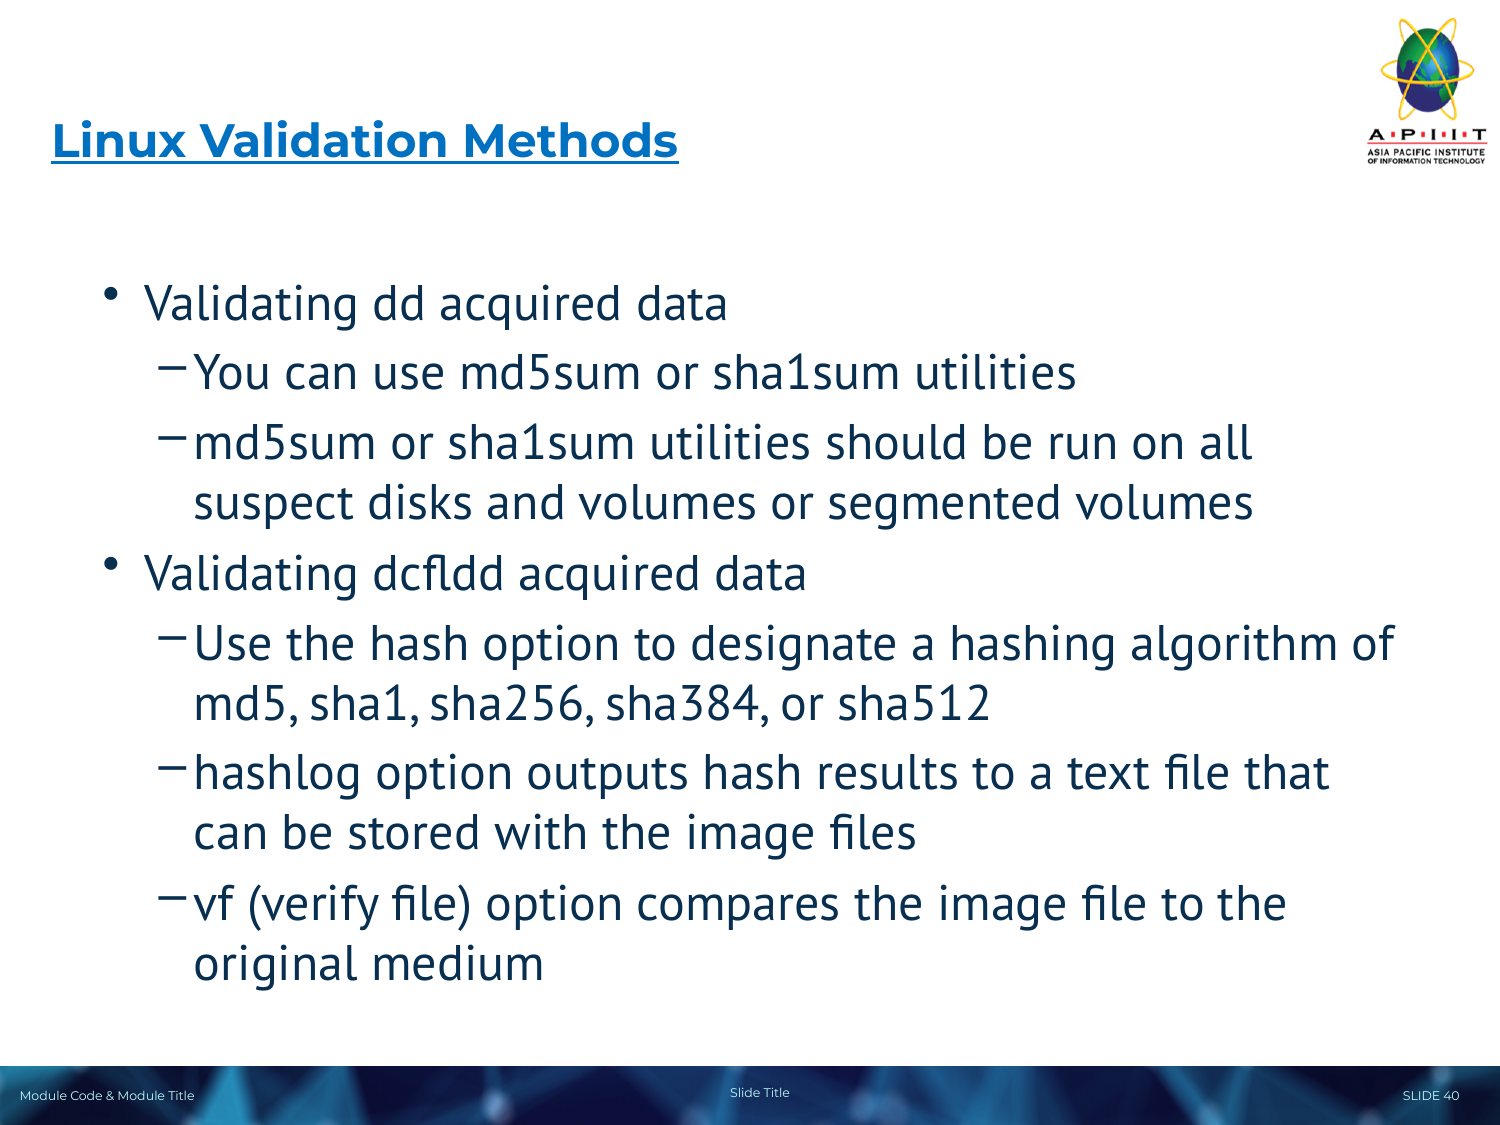

# Linux Validation Methods
Validating dd acquired data
You can use md5sum or sha1sum utilities
md5sum or sha1sum utilities should be run on all suspect disks and volumes or segmented volumes
Validating dcfldd acquired data
Use the hash option to designate a hashing algorithm of md5, sha1, sha256, sha384, or sha512
hashlog option outputs hash results to a text file that can be stored with the image files
vf (verify file) option compares the image file to the original medium